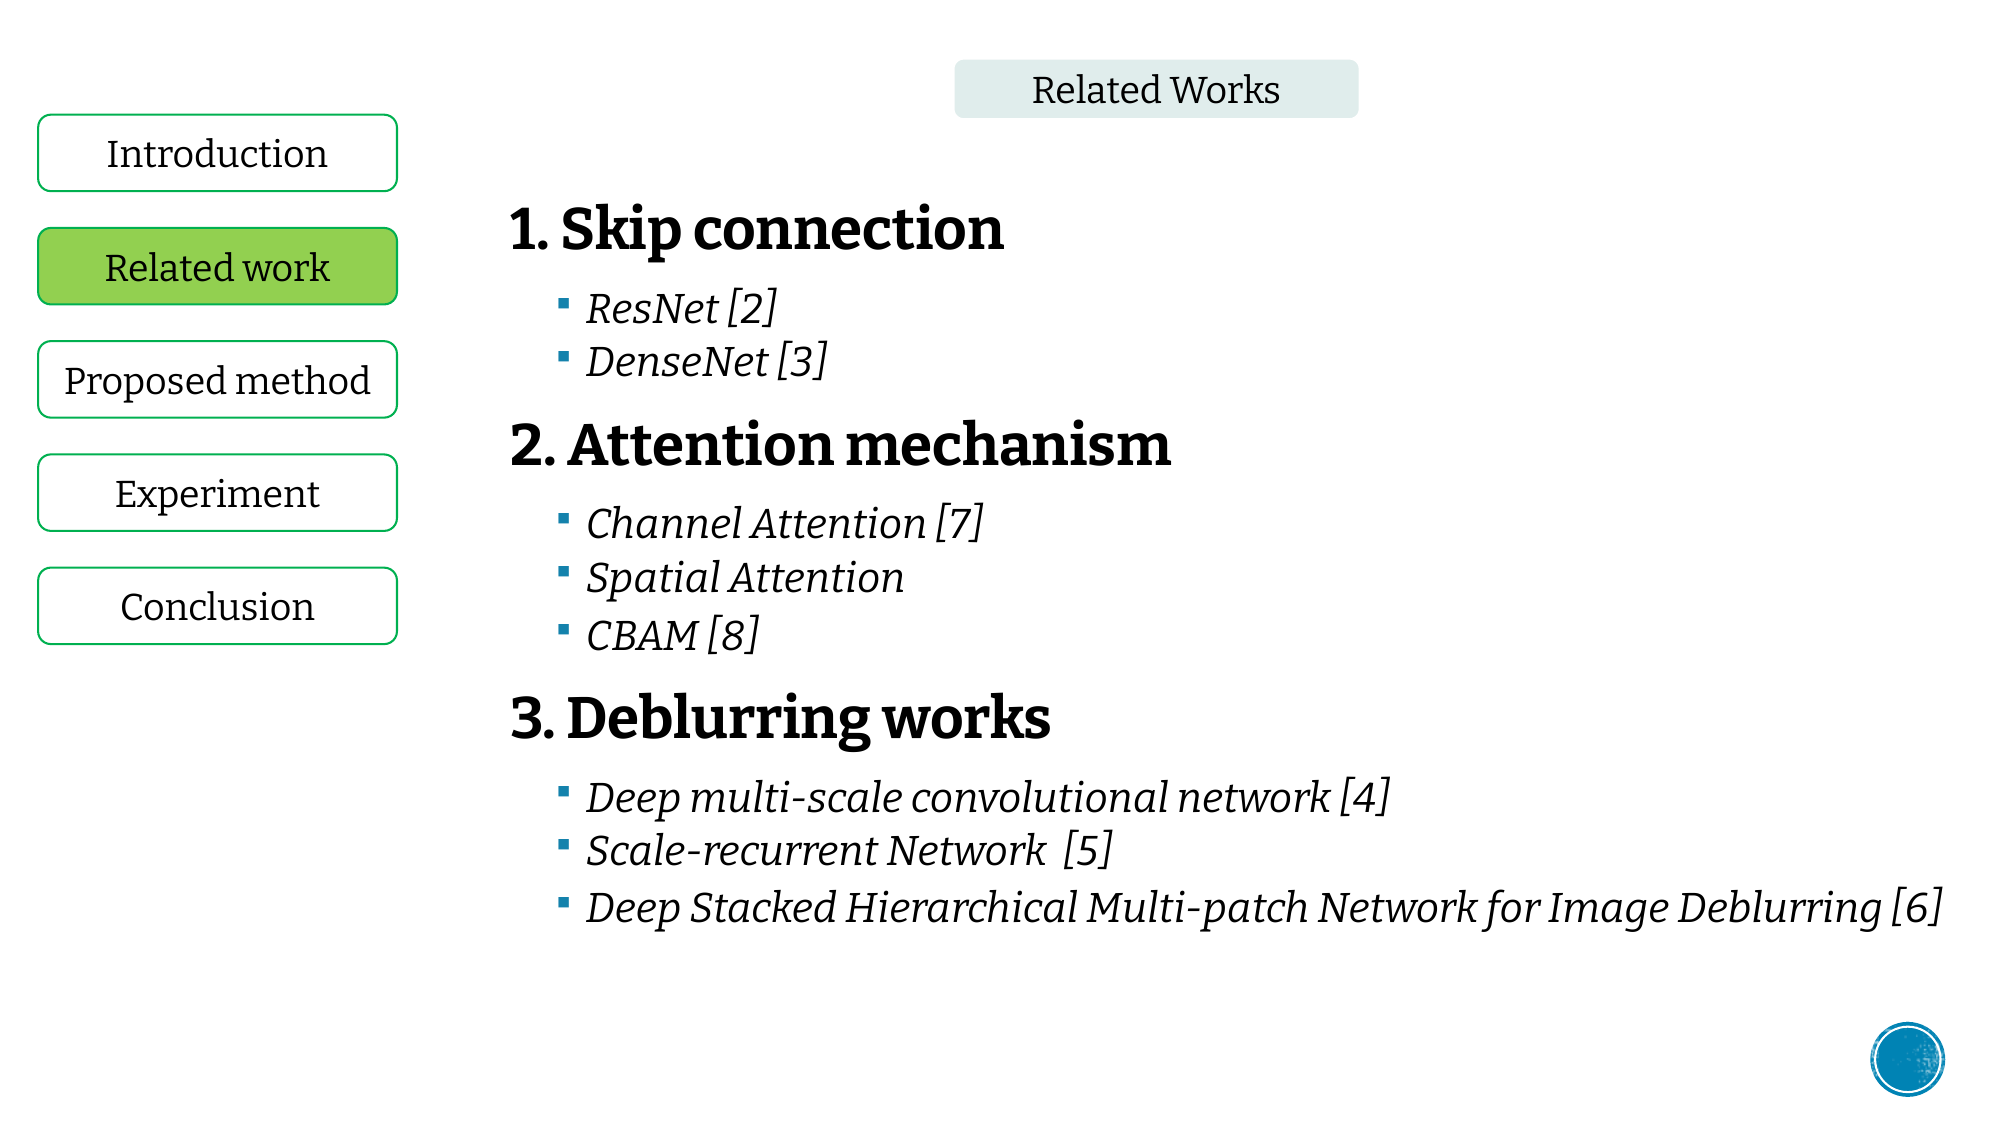

Related Works
Introduction
1. Skip connection
ResNet [2]
DenseNet [3]
2. Attention mechanism
Channel Attention [7]
Spatial Attention
CBAM [8]
3. Deblurring works
Deep multi-scale convolutional network [4]
Scale-recurrent Network  [5]
Deep Stacked Hierarchical Multi-patch Network for Image Deblurring [6]

Related work
Proposed method
Experiment
Conclusion